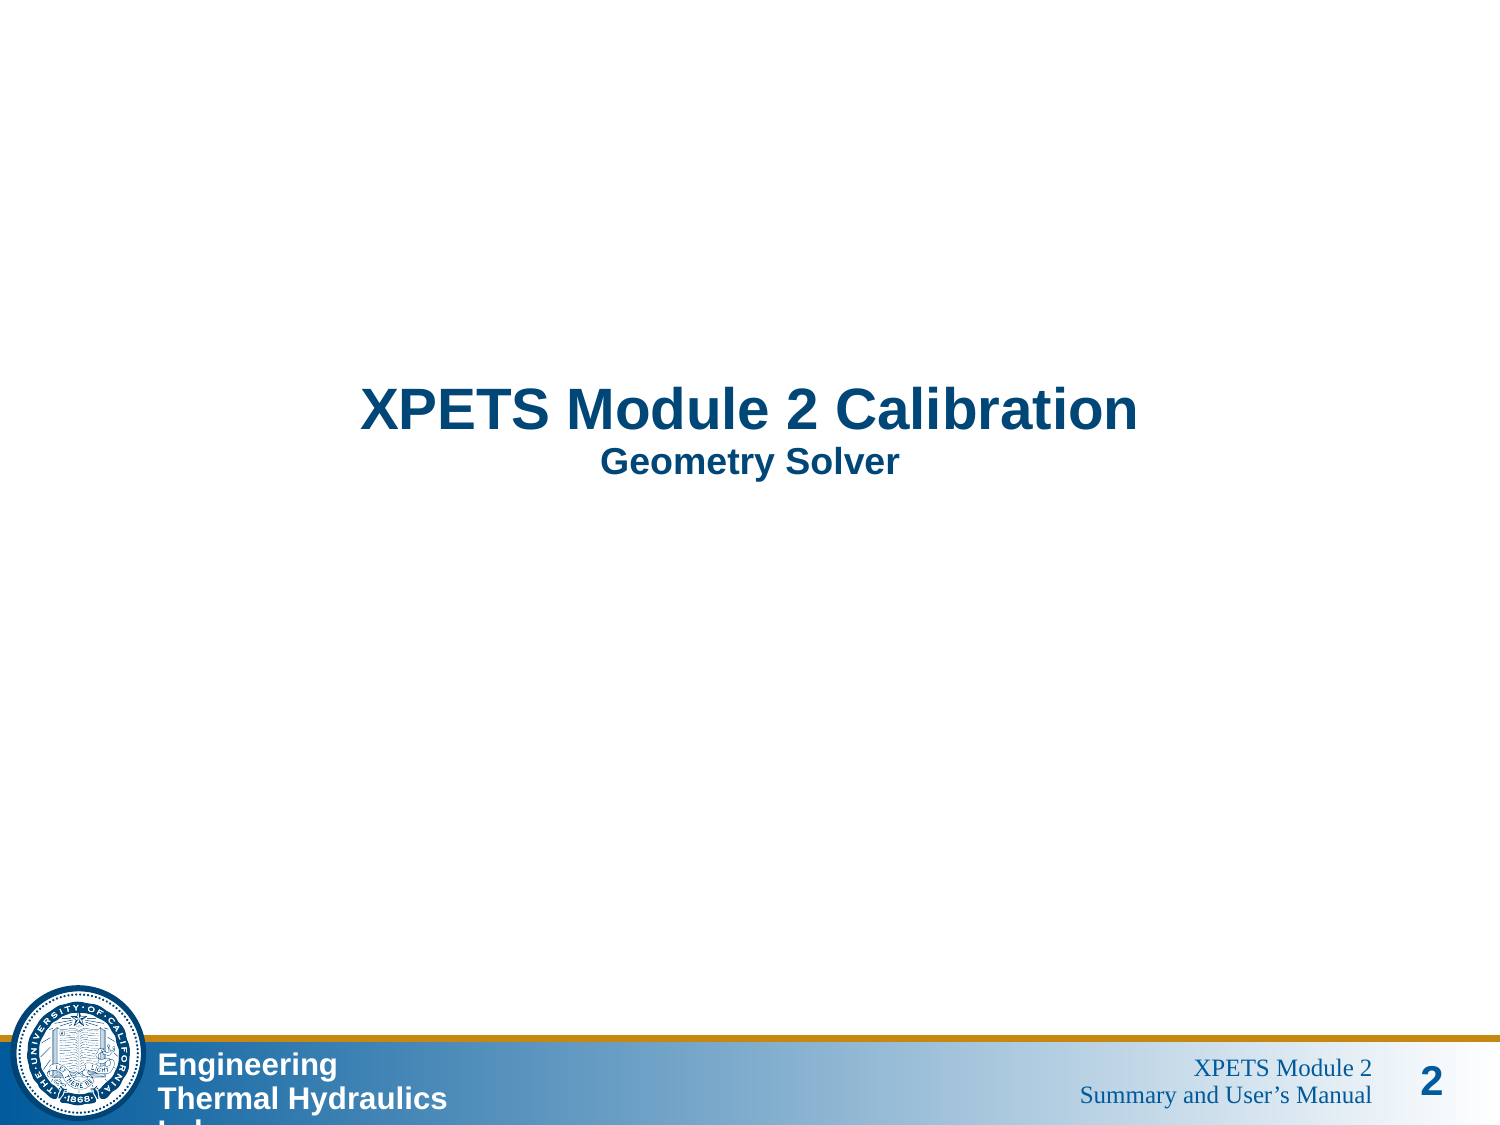

# XPETS Module 2 Calibration Geometry Solver